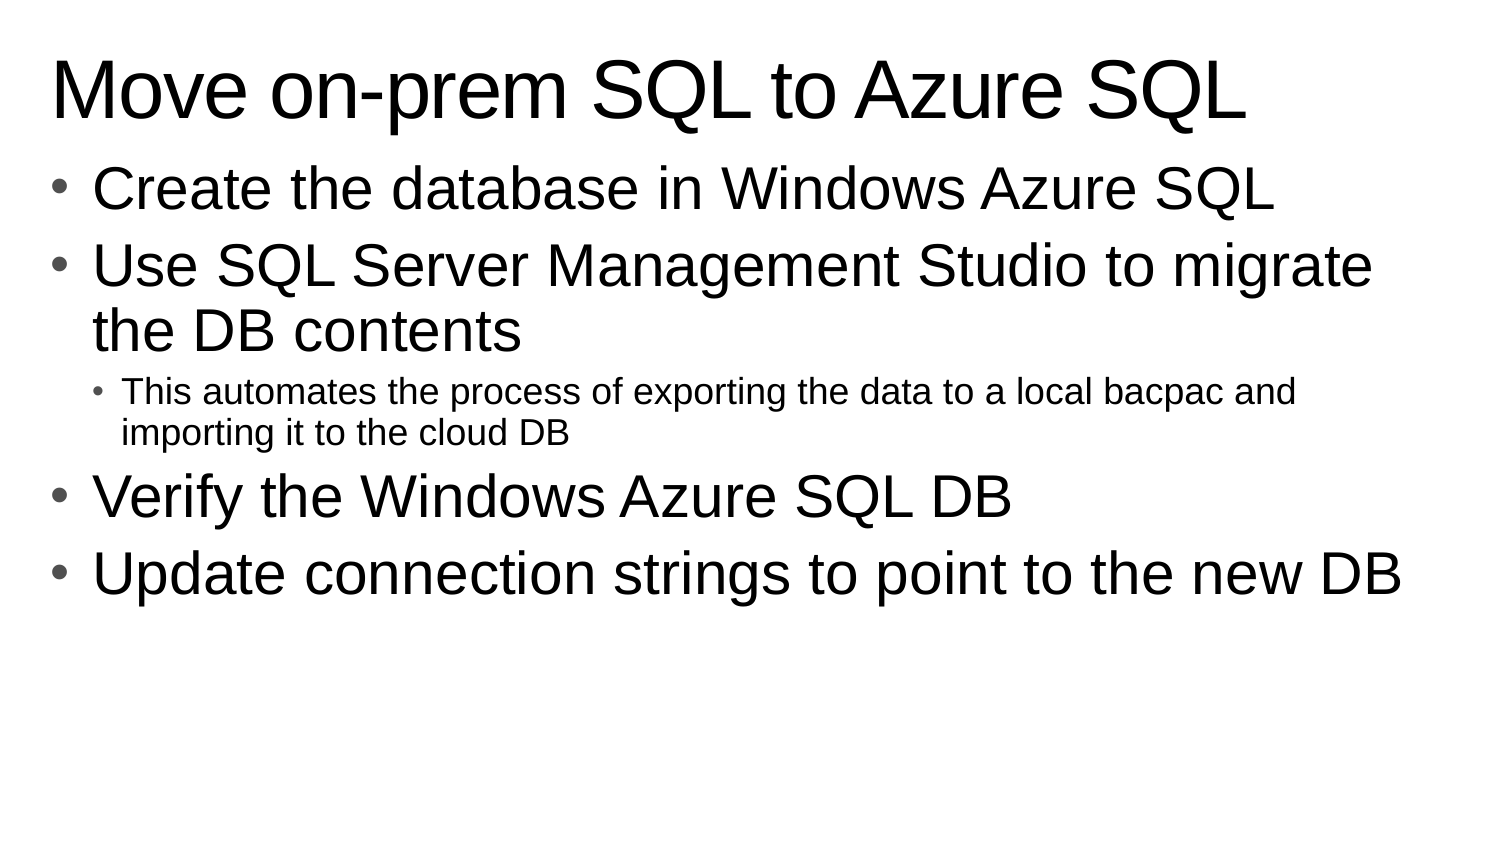

# Move on-prem SQL to Azure SQL
Create the database in Windows Azure SQL
Use SQL Server Management Studio to migrate the DB contents
This automates the process of exporting the data to a local bacpac and importing it to the cloud DB
Verify the Windows Azure SQL DB
Update connection strings to point to the new DB